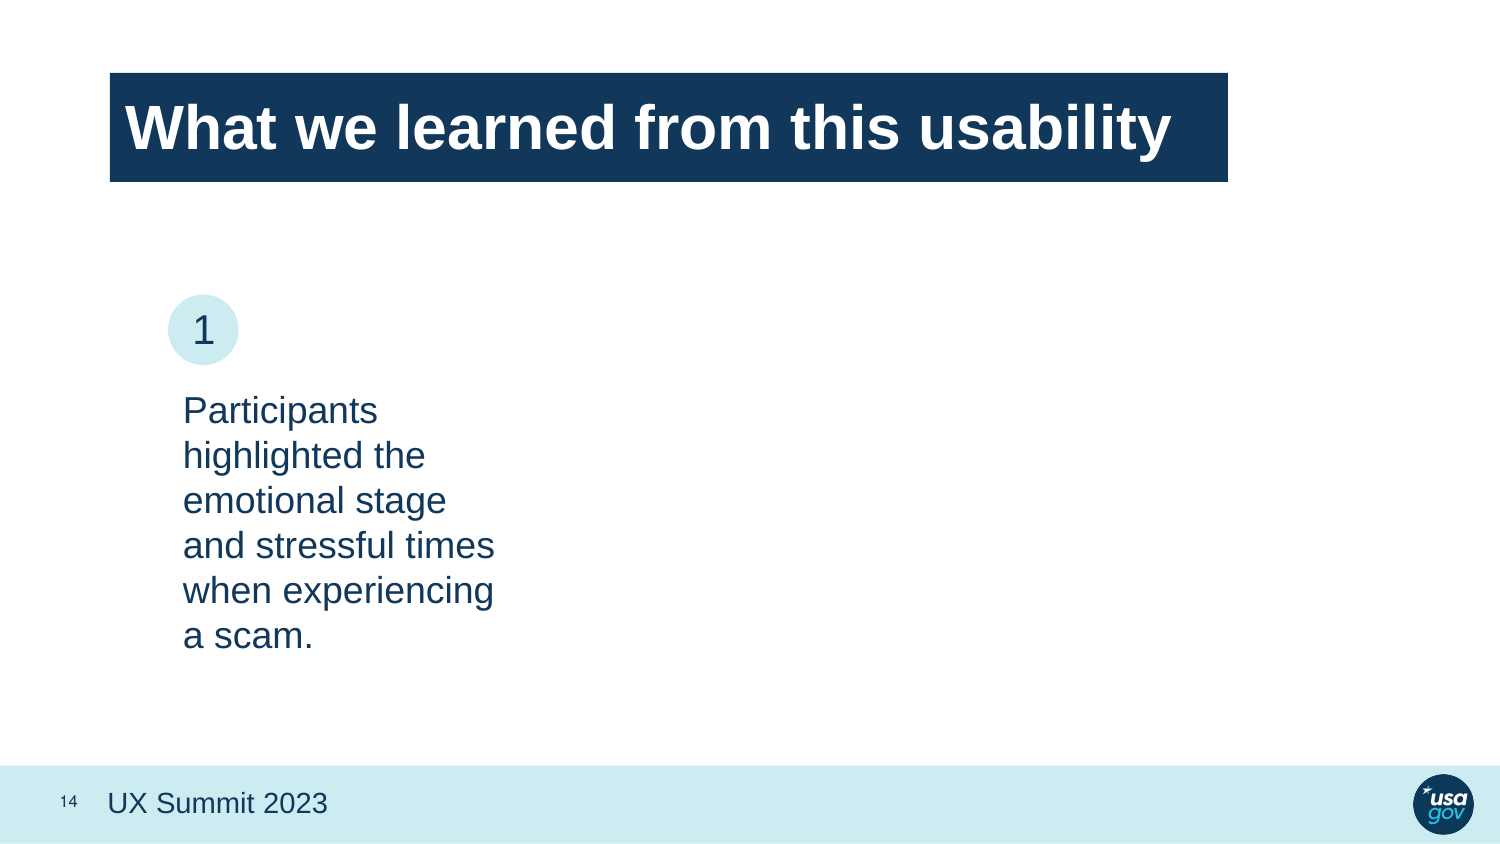

What we learned from this usability test
1
1
Participants highlighted the emotional stage and stressful times when experiencing a scam.
14